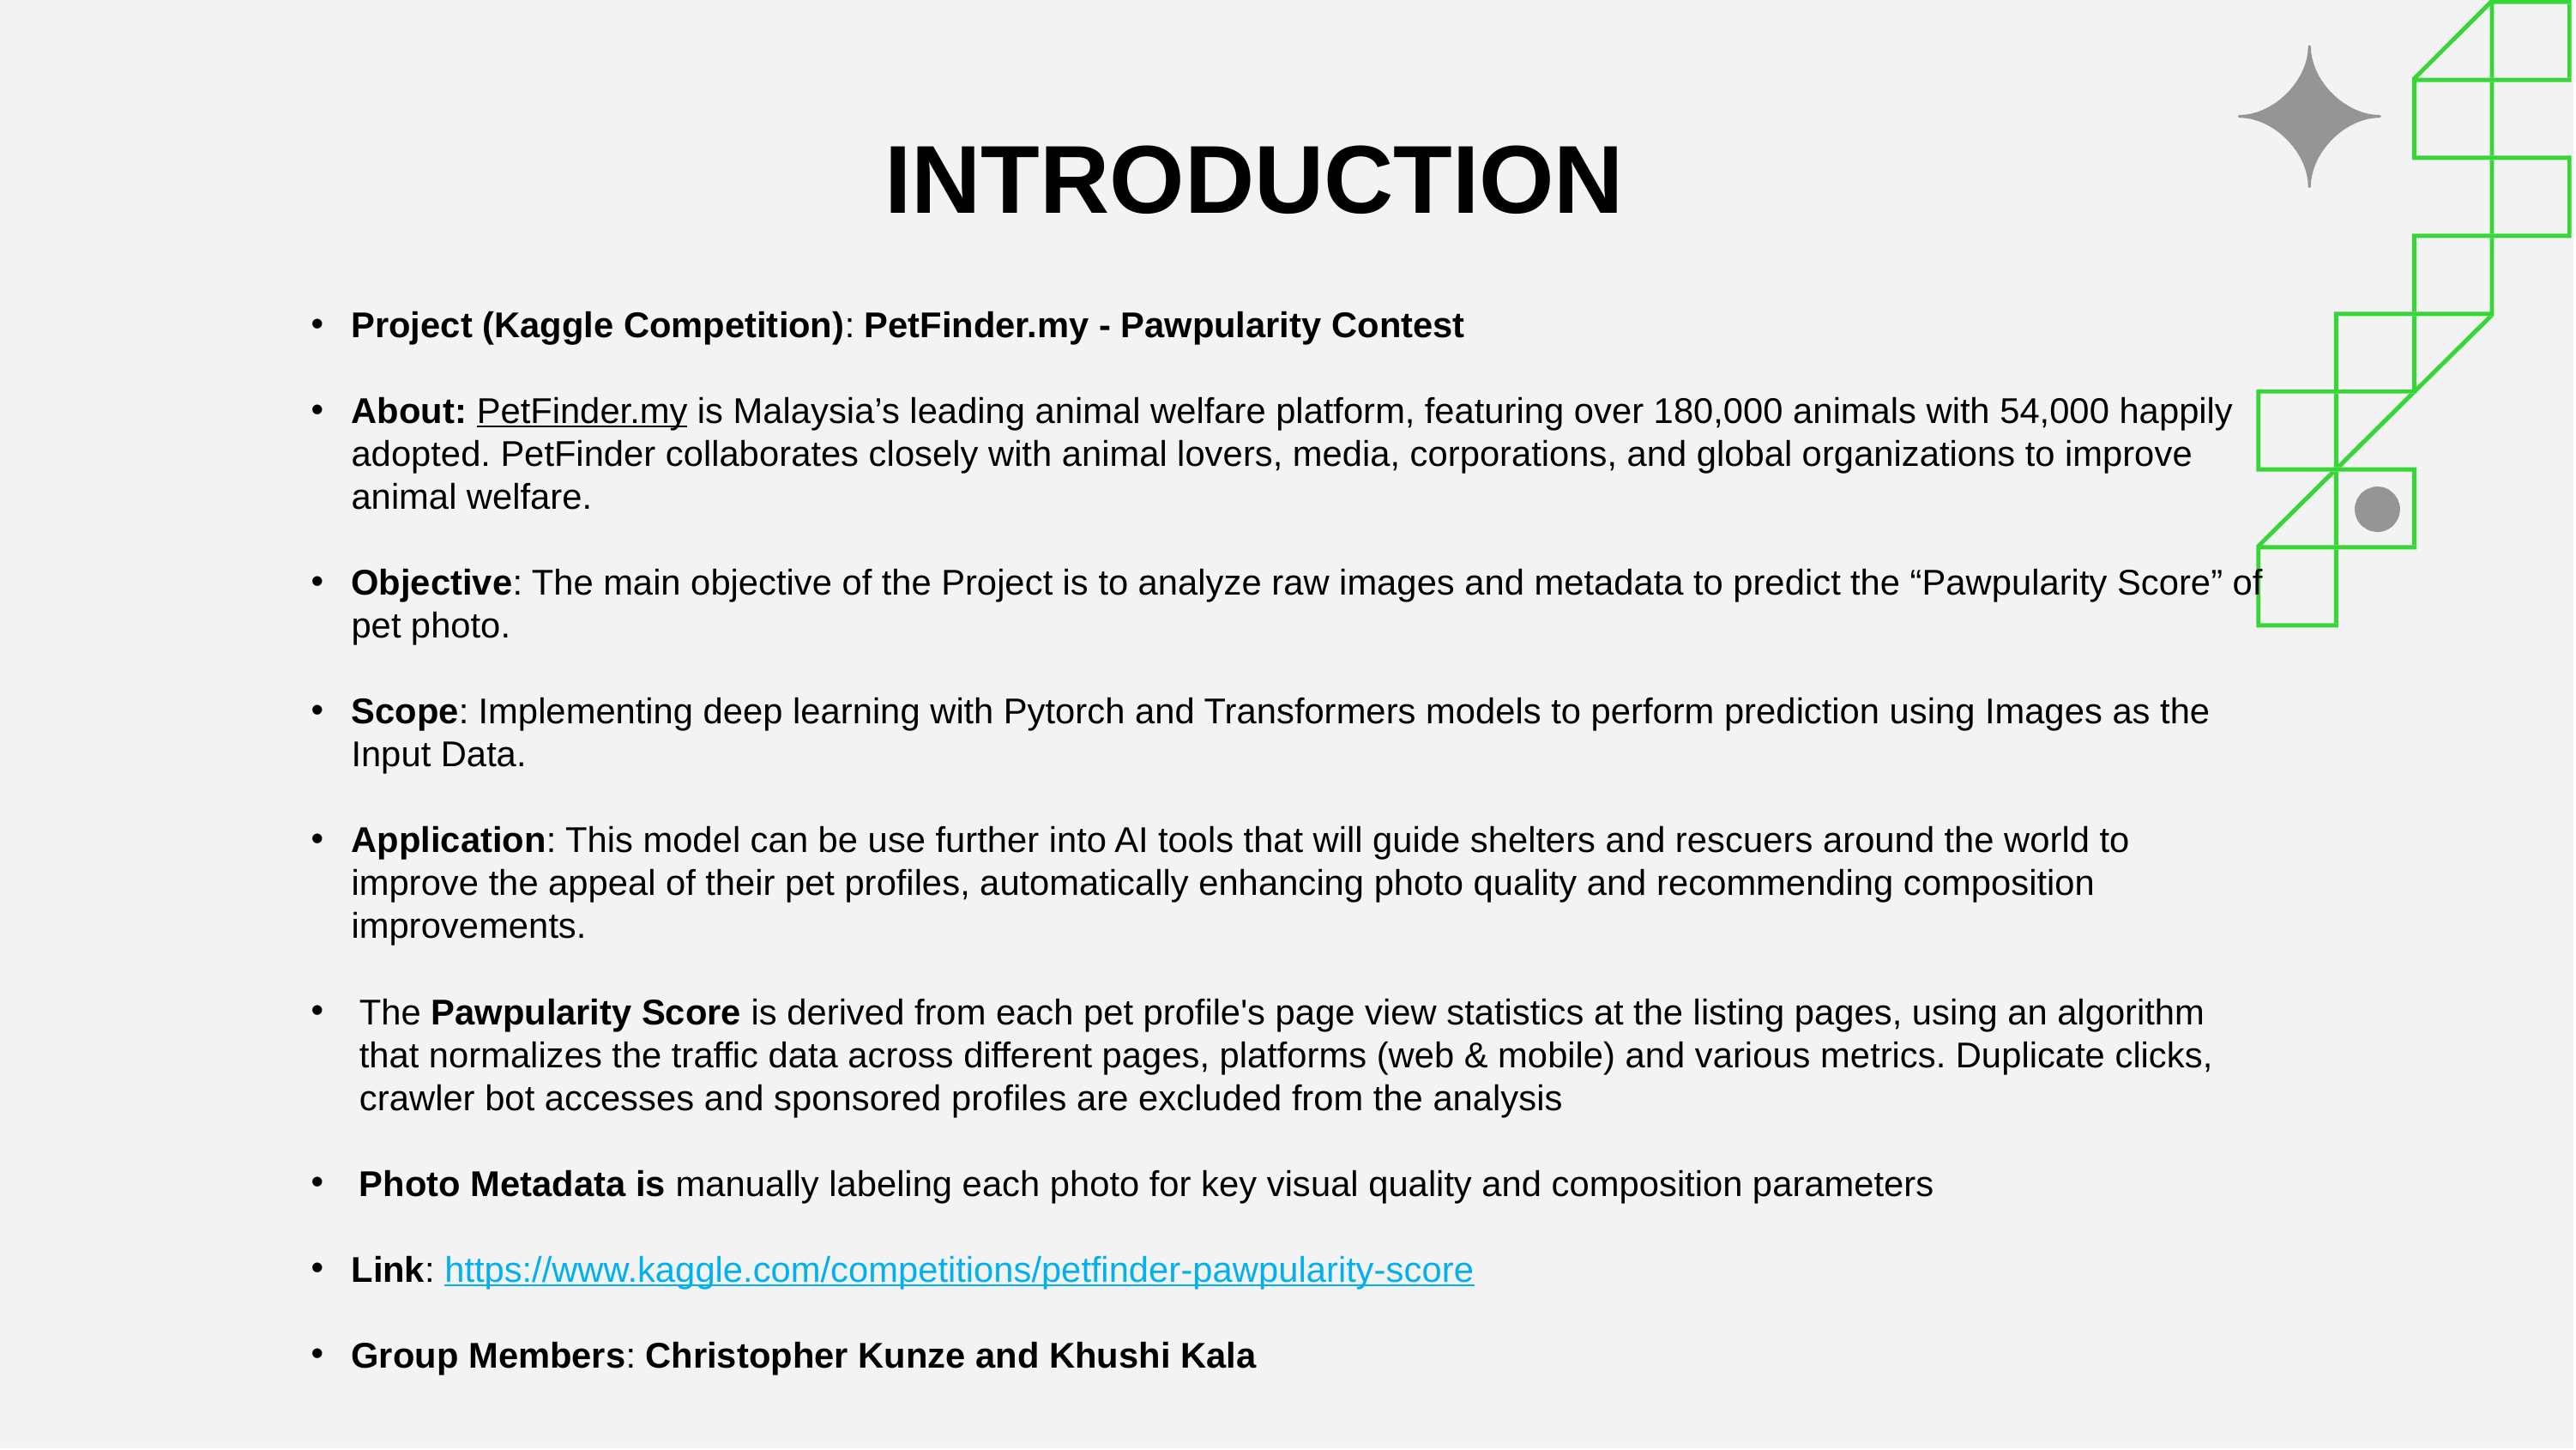

INTRODUCTION
Project (Kaggle Competition): PetFinder.my - Pawpularity Contest

About: PetFinder.my is Malaysia’s leading animal welfare platform, featuring over 180,000 animals with 54,000 happily adopted. PetFinder collaborates closely with animal lovers, media, corporations, and global organizations to improve animal welfare.

Objective: The main objective of the Project is to analyze raw images and metadata to predict the “Pawpularity Score” of pet photo.

Scope: Implementing deep learning with Pytorch and Transformers models to perform prediction using Images as the Input Data.

Application: This model can be use further into AI tools that will guide shelters and rescuers around the world to improve the appeal of their pet profiles, automatically enhancing photo quality and recommending composition improvements.

The Pawpularity Score is derived from each pet profile's page view statistics at the listing pages, using an algorithm that normalizes the traffic data across different pages, platforms (web & mobile) and various metrics. Duplicate clicks, crawler bot accesses and sponsored profiles are excluded from the analysis

Photo Metadata is manually labeling each photo for key visual quality and composition parameters

Link: https://www.kaggle.com/competitions/petfinder-pawpularity-score

Group Members: Christopher Kunze and Khushi Kala